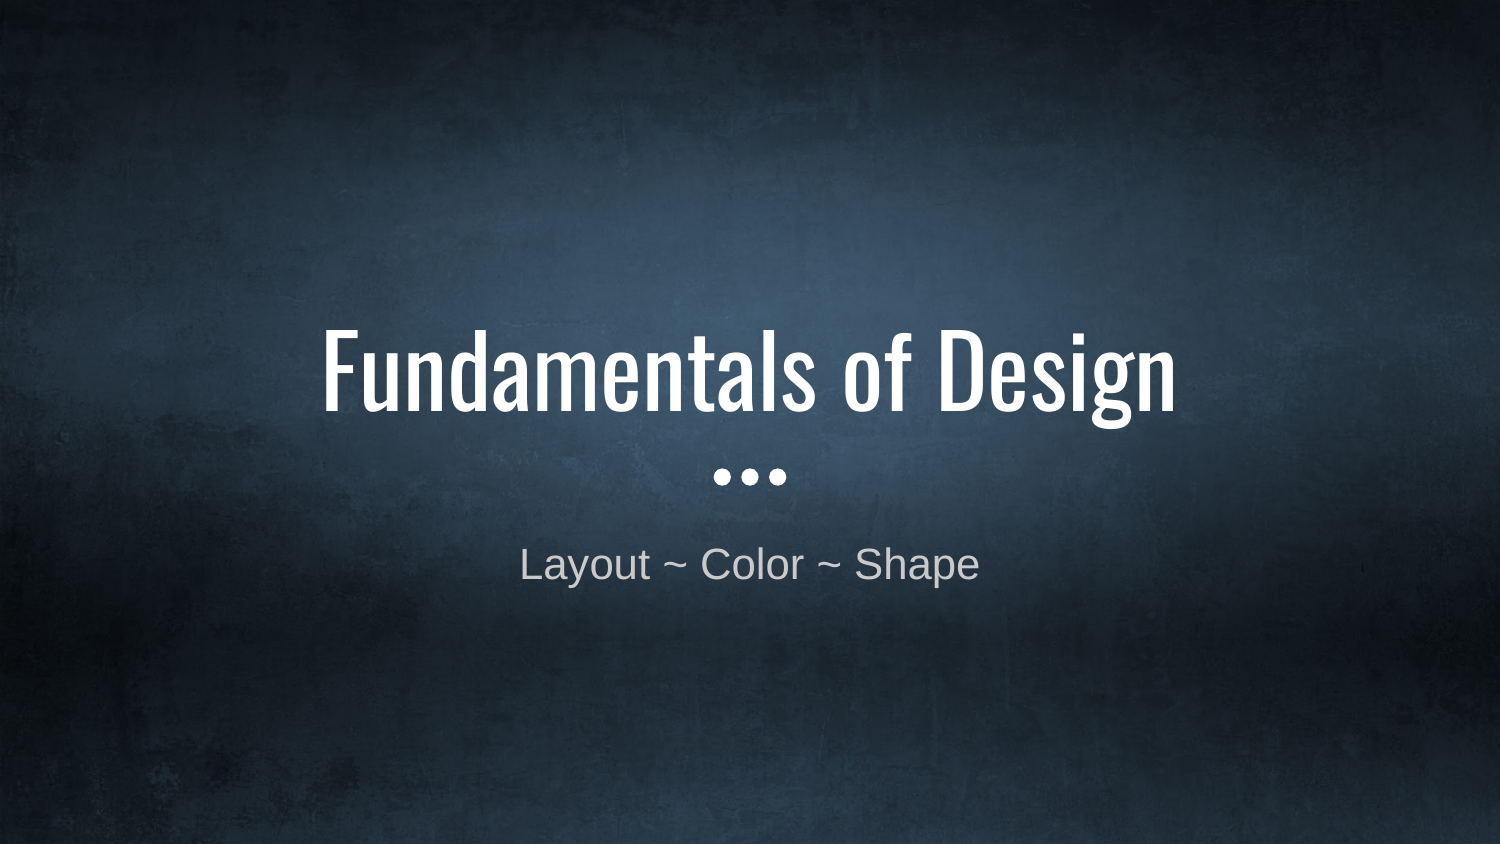

# Fundamentals of Design
Layout ~ Color ~ Shape